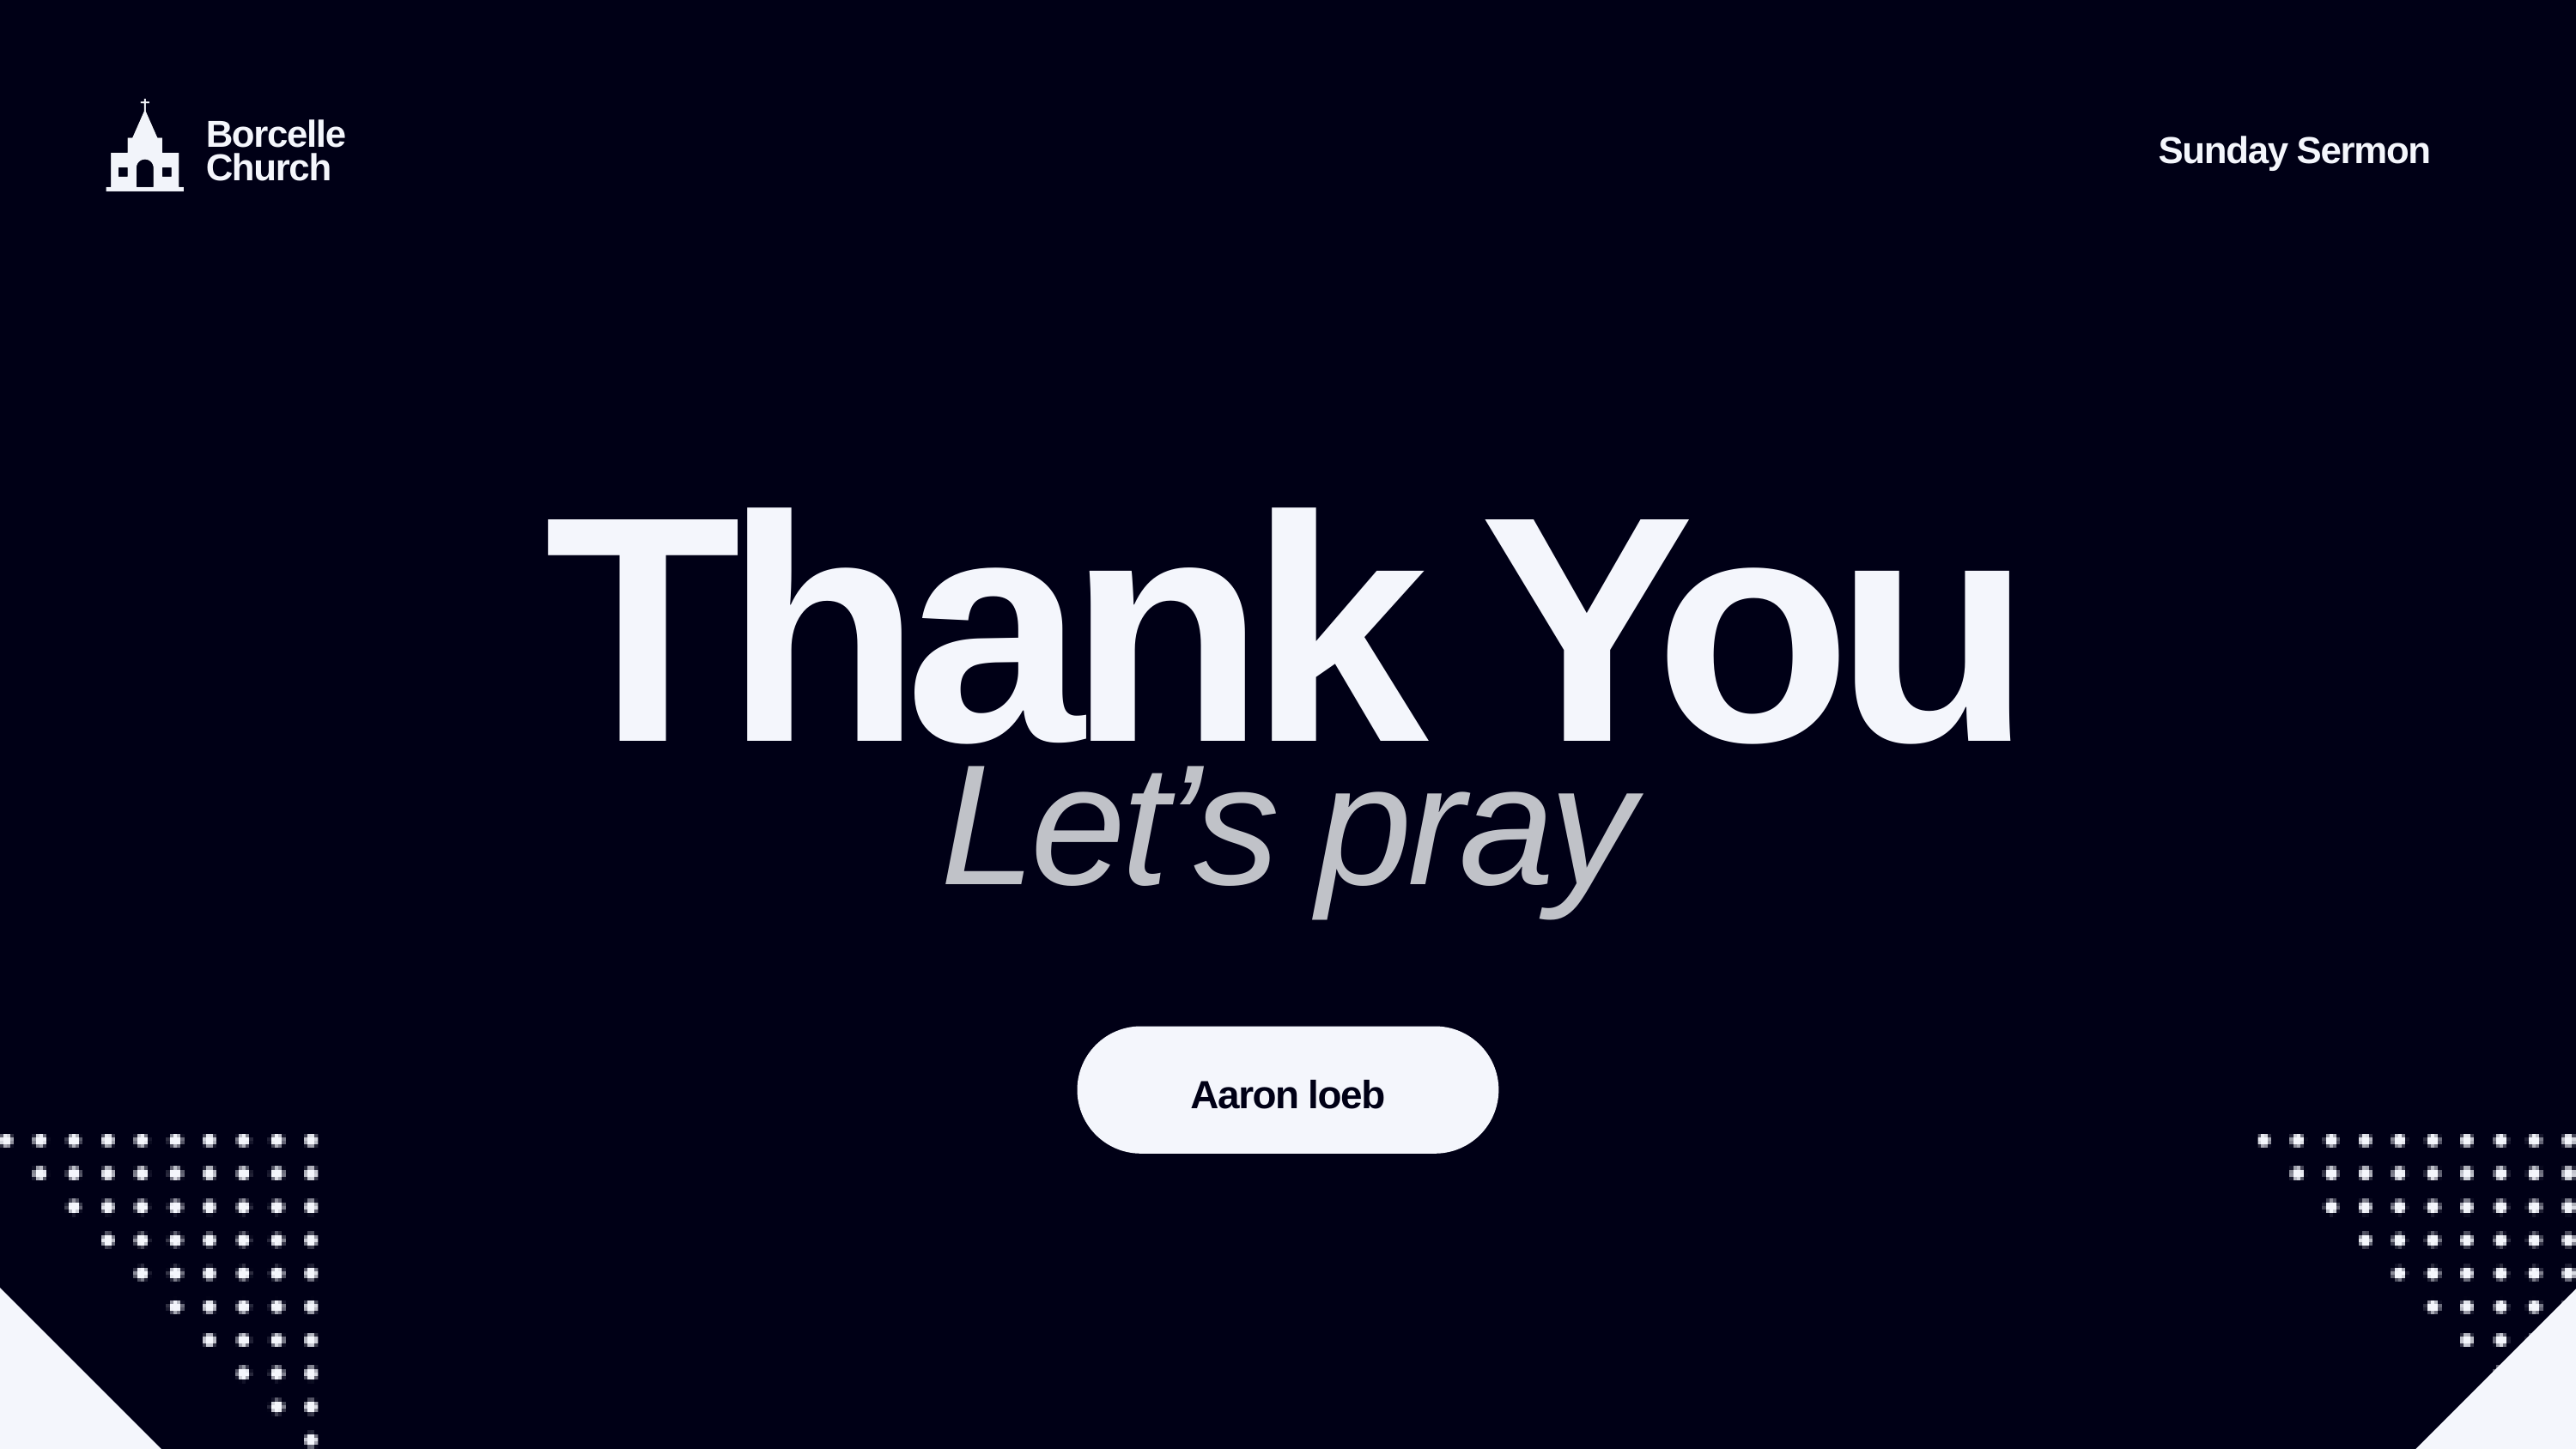

Borcelle
Church
Sunday Sermon
Thank You
Let’s pray

Aaron loeb